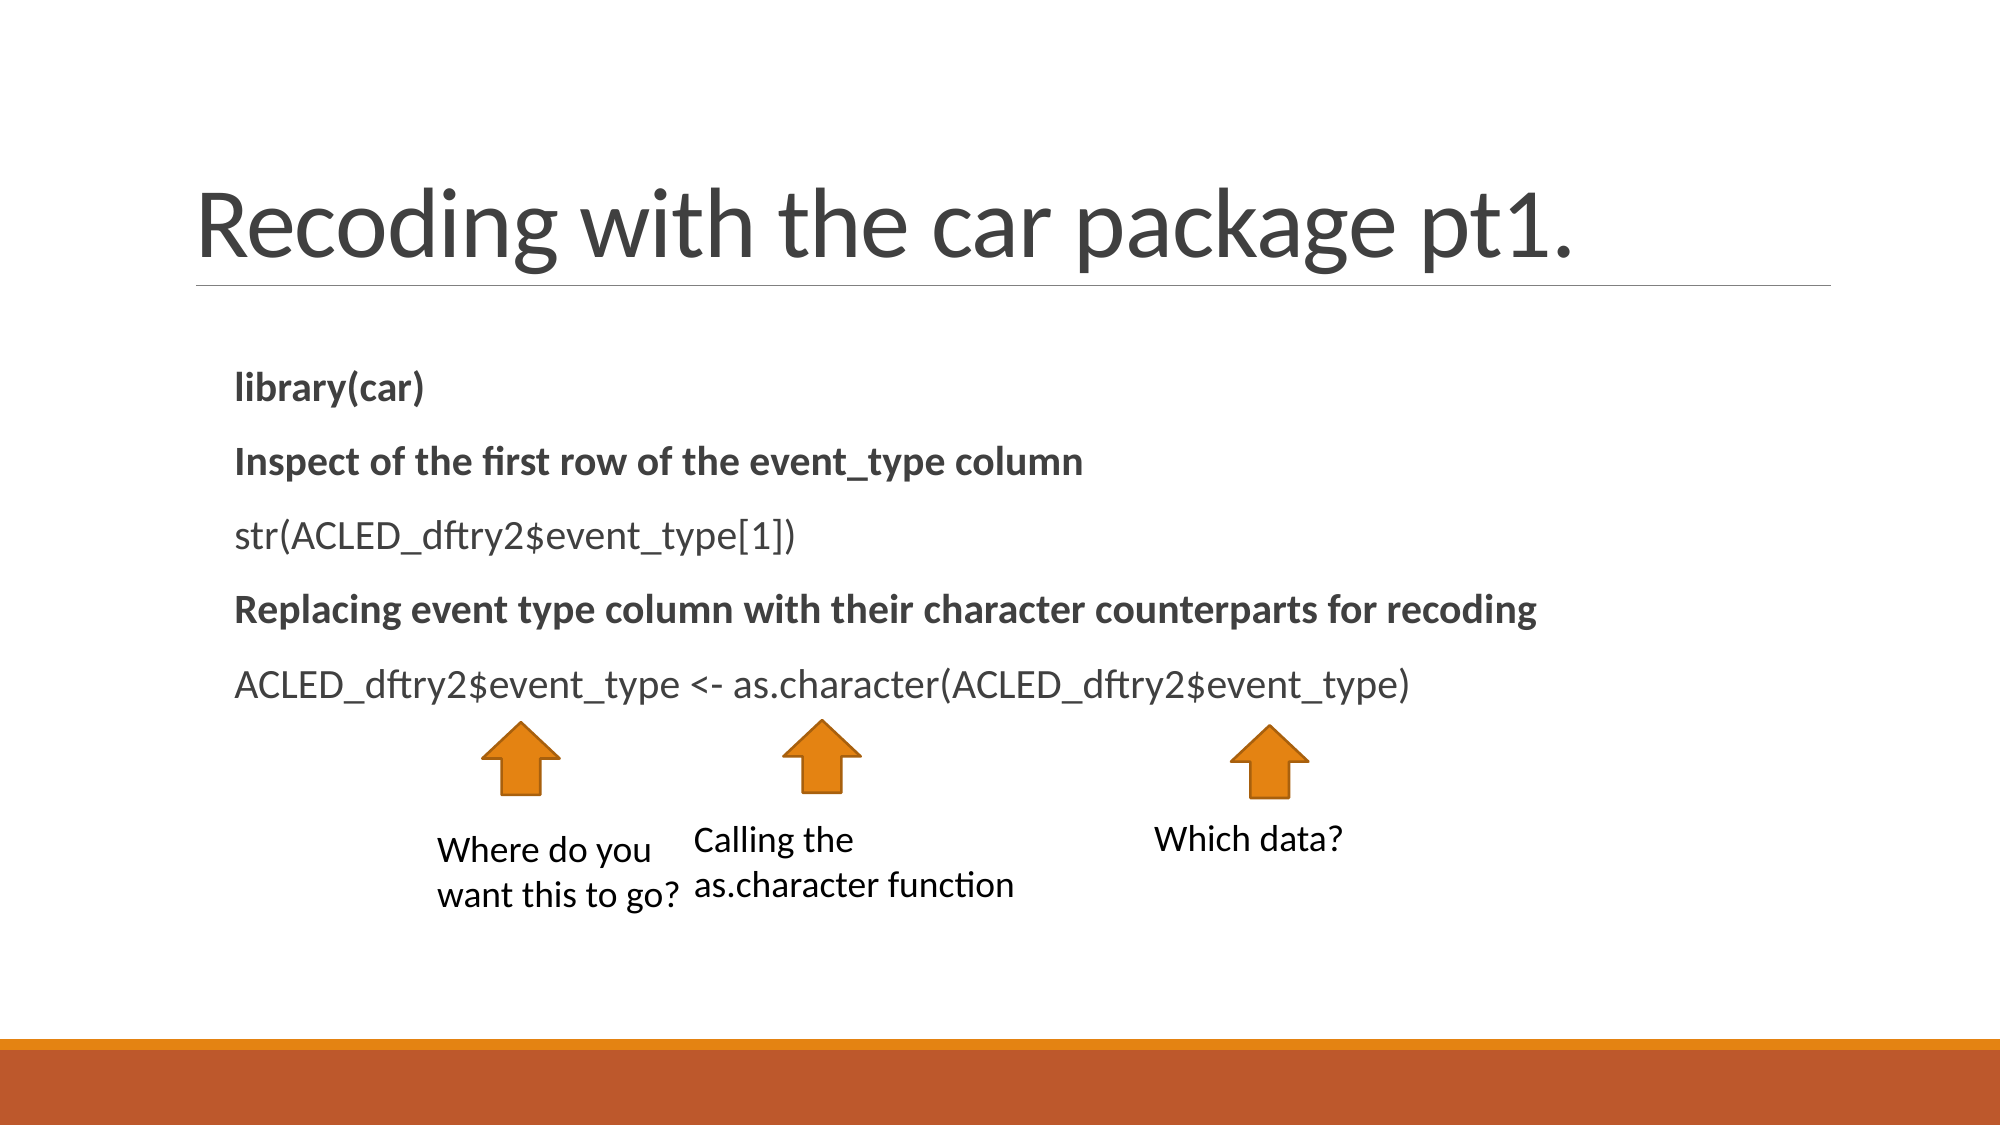

# Recoding with the car package pt1.
library(car)
Inspect of the first row of the event_type column
str(ACLED_dftry2$event_type[1])
Replacing event type column with their character counterparts for recoding
ACLED_dftry2$event_type <- as.character(ACLED_dftry2$event_type)

Which data?
Calling the as.character function
Where do you want this to go?